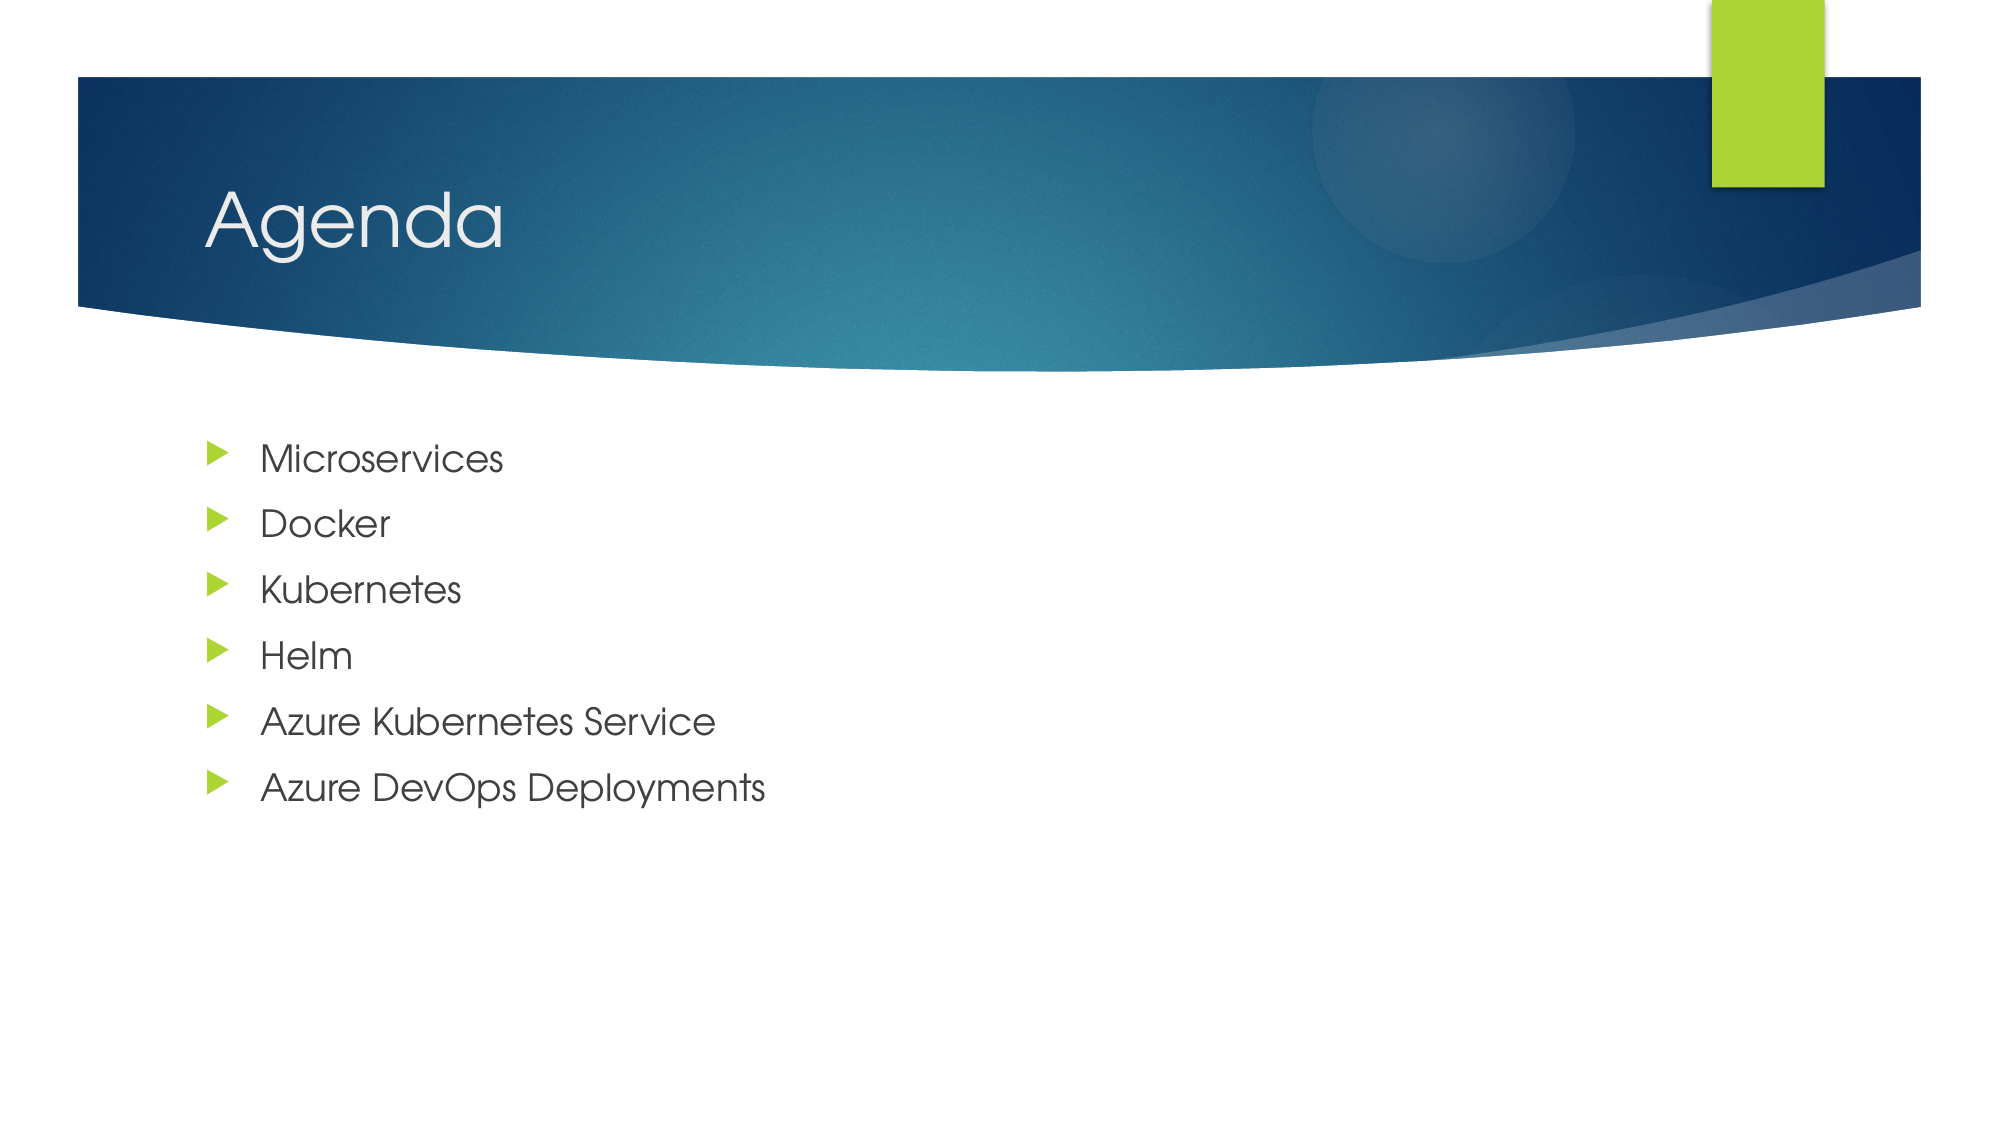

# Agenda
Microservices
Docker
Kubernetes
Helm
Azure Kubernetes Service
Azure DevOps Deployments